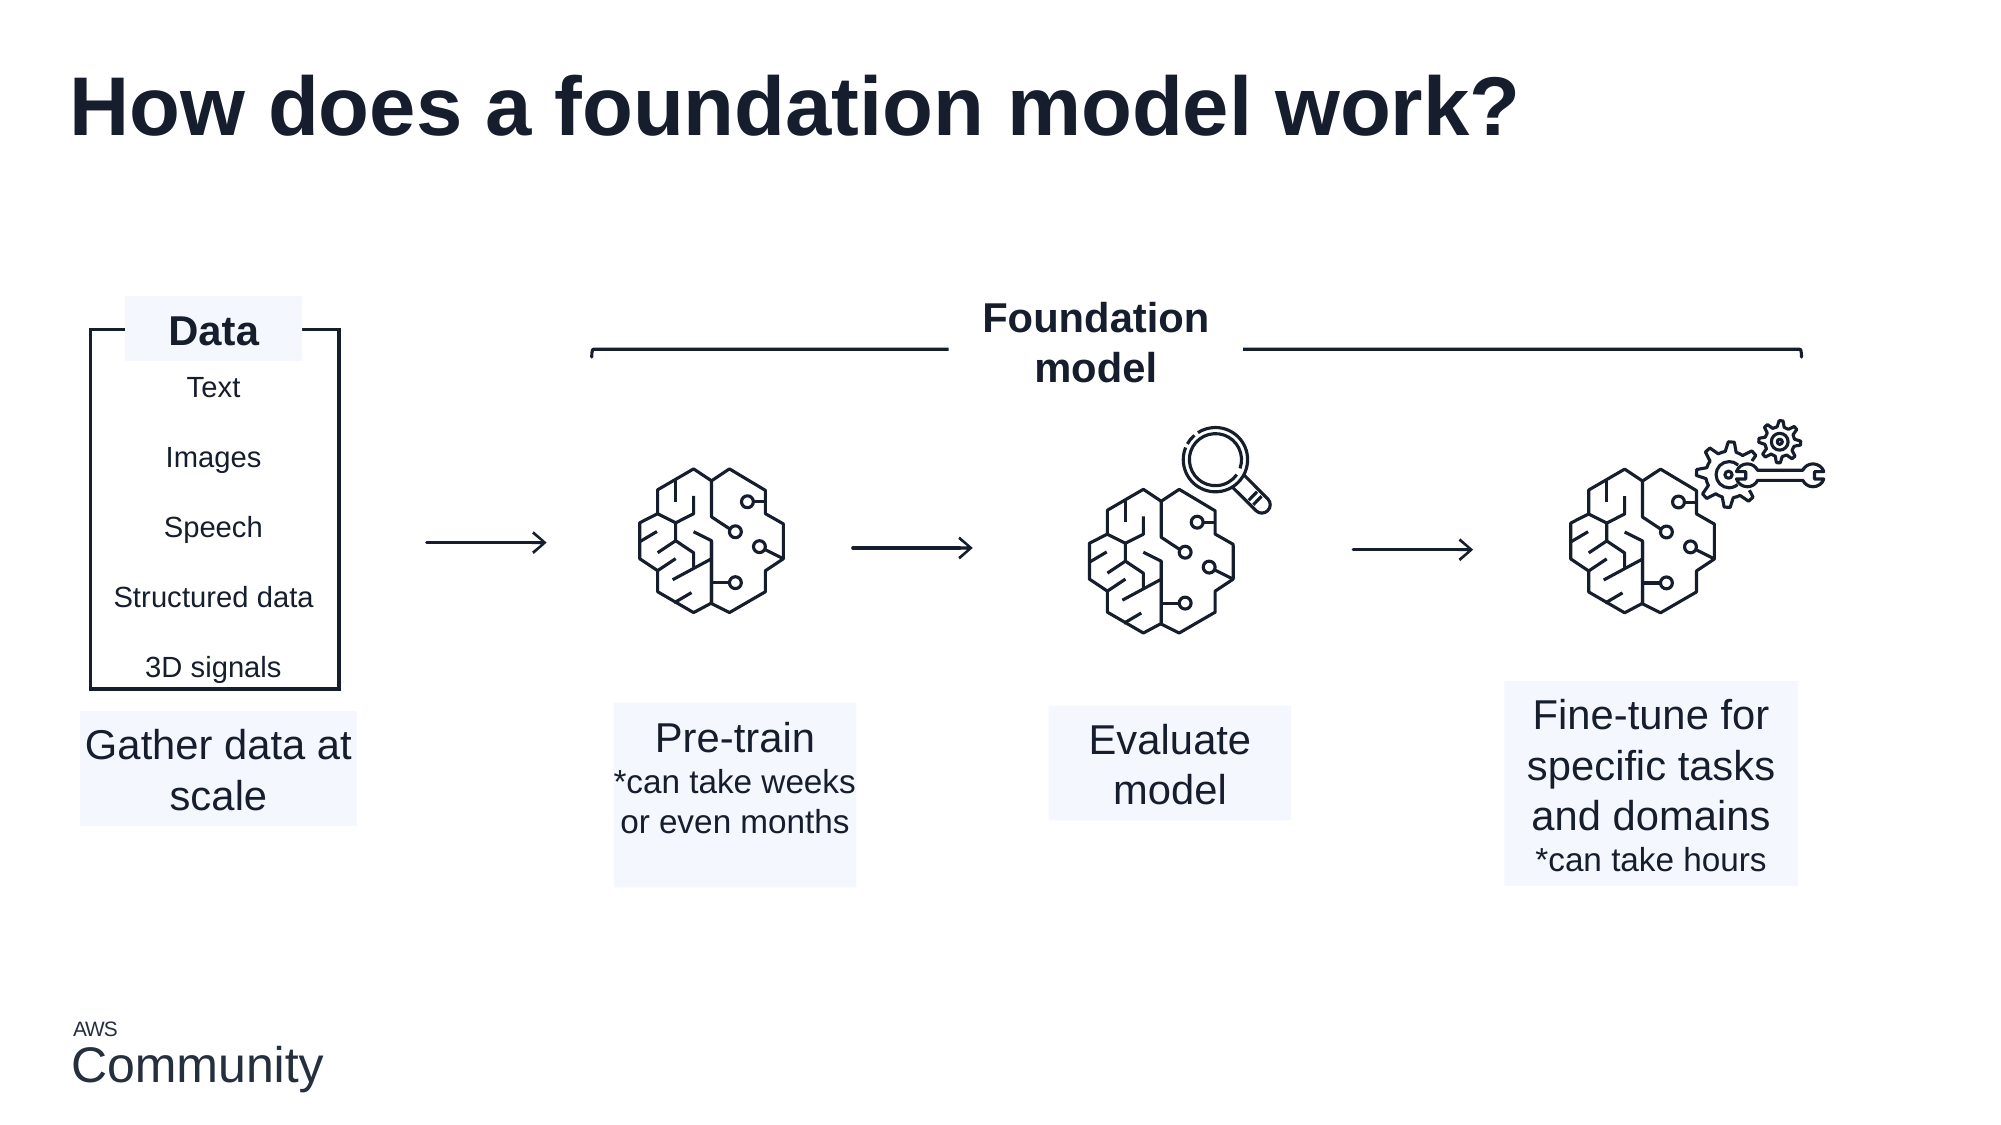

# How does a foundation model work?
Foundation model
Data

Text

Images

Speech

Structured data

3D signals

Fine-tune for specific tasks and domains
*can take hours
Pre-train
*can take weeks or even months
Evaluate model
Gather data at scale